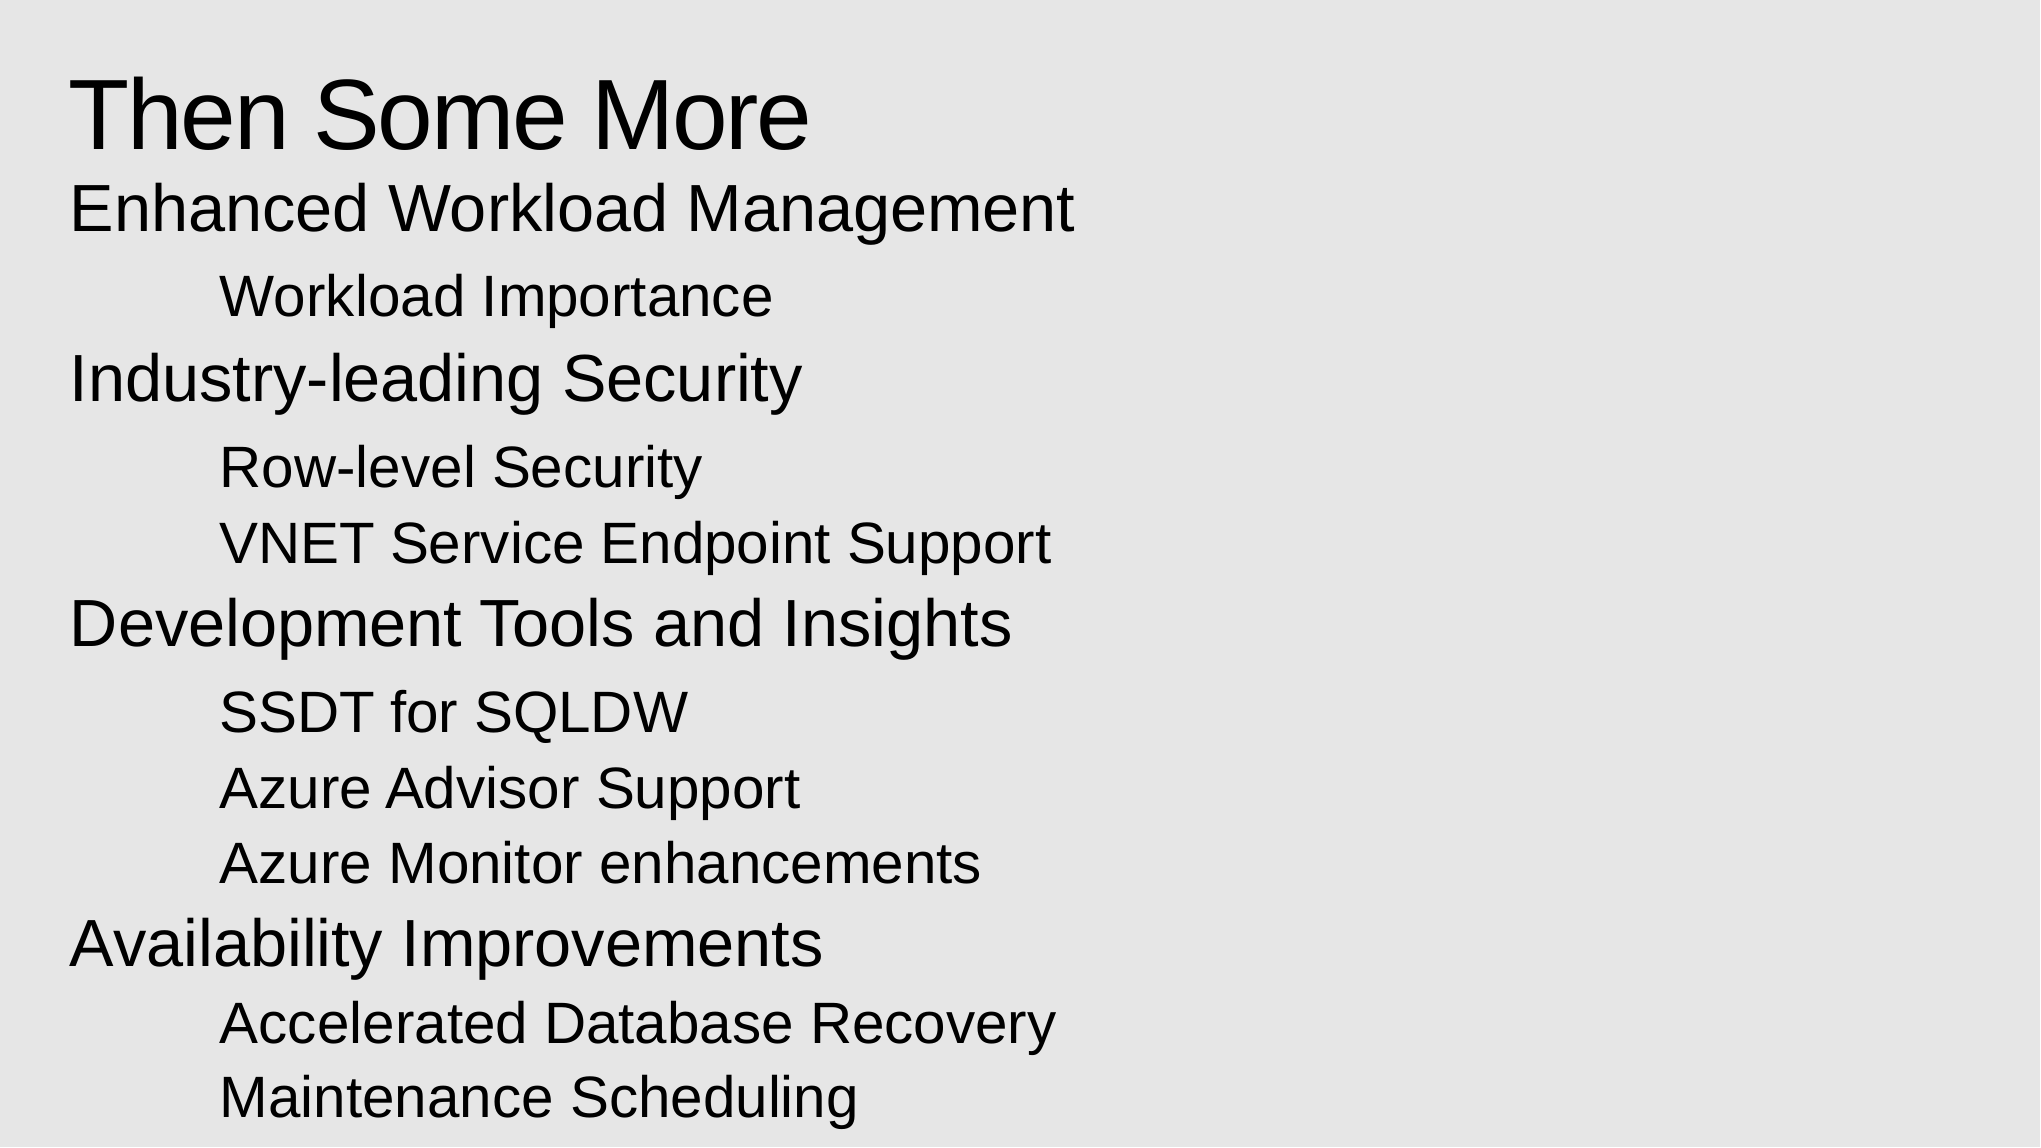

# Then Some More
Enhanced Workload Management
	Workload Importance
Industry-leading Security
	Row-level Security
	VNET Service Endpoint Support
Development Tools and Insights
	SSDT for SQLDW
	Azure Advisor Support
	Azure Monitor enhancements
Availability Improvements
	Accelerated Database Recovery
	Maintenance Scheduling